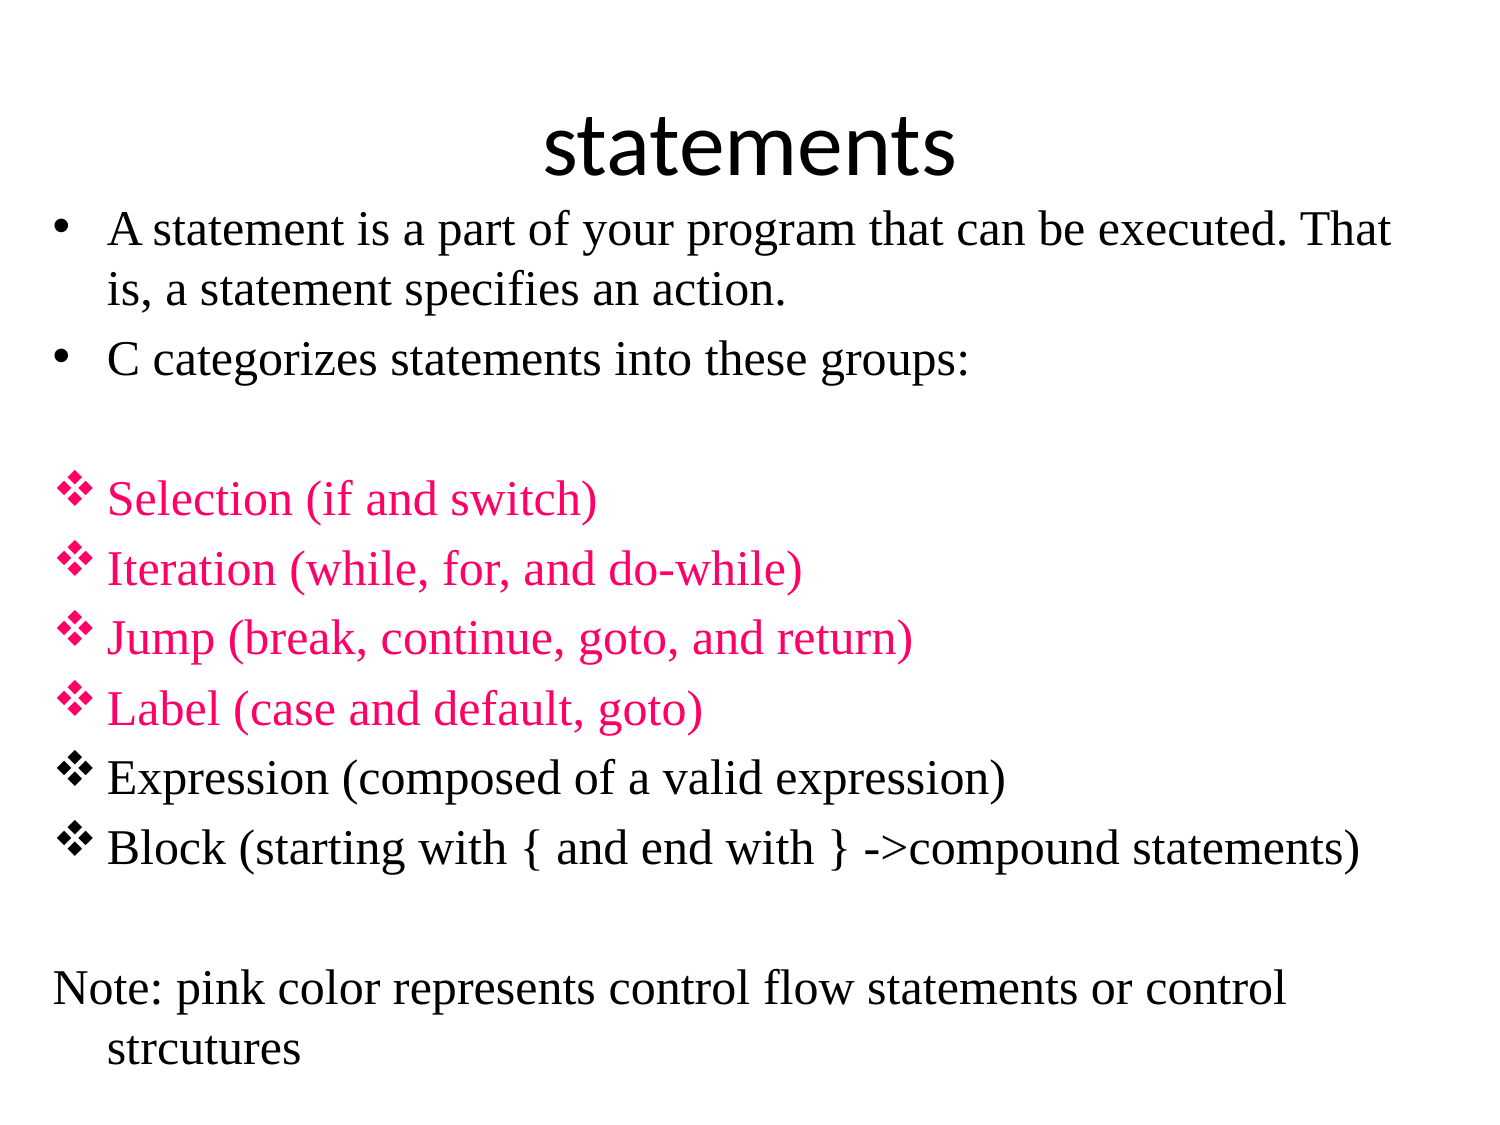

# statements
A statement is a part of your program that can be executed. That is, a statement specifies an action.
C categorizes statements into these groups:

Selection (if and switch)
Iteration (while, for, and do-while)
Jump (break, continue, goto, and return)
Label (case and default, goto)
Expression (composed of a valid expression)
Block (starting with { and end with } ->compound statements)

Note: pink color represents control flow statements or control strcutures